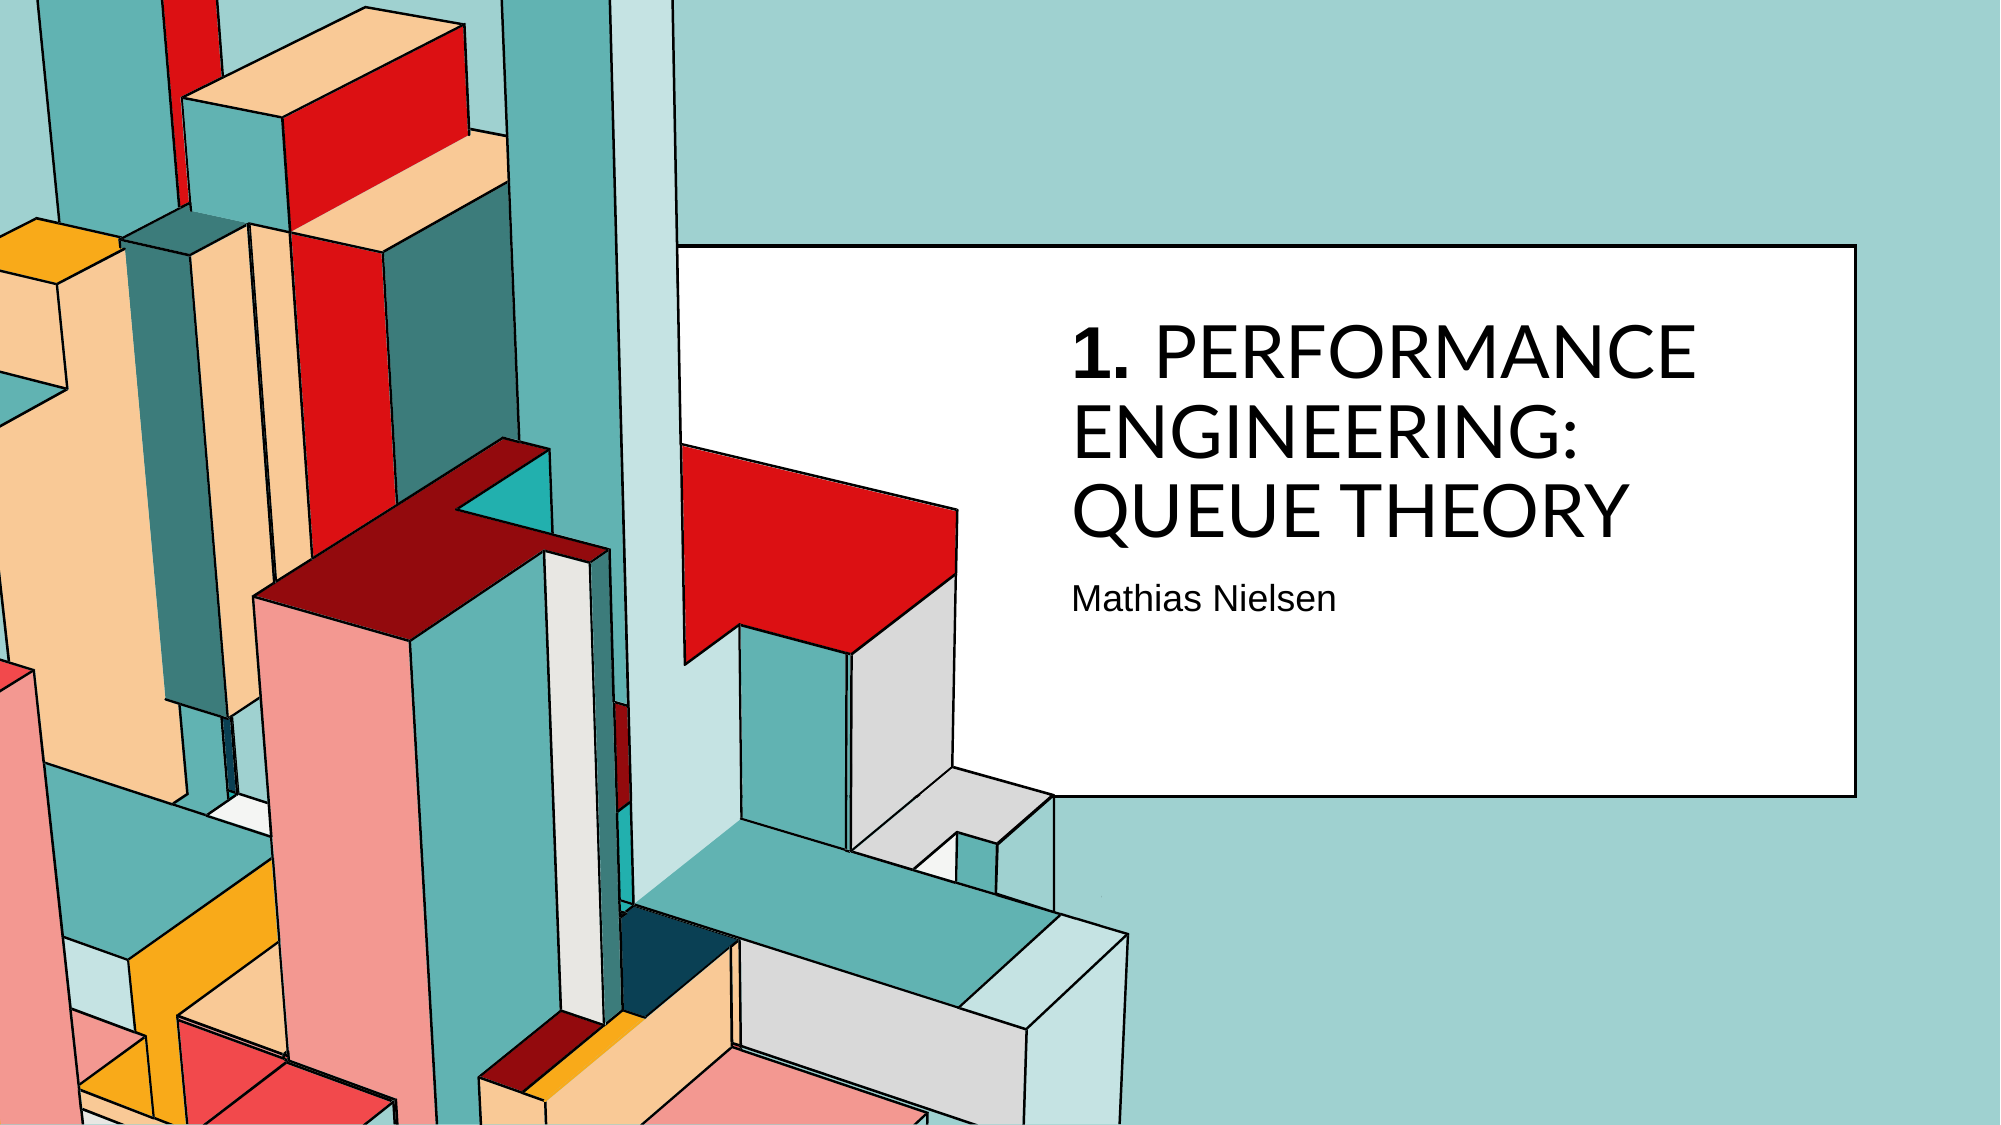

# 1. Performance Engineering: Queue Theory
Mathias Nielsen